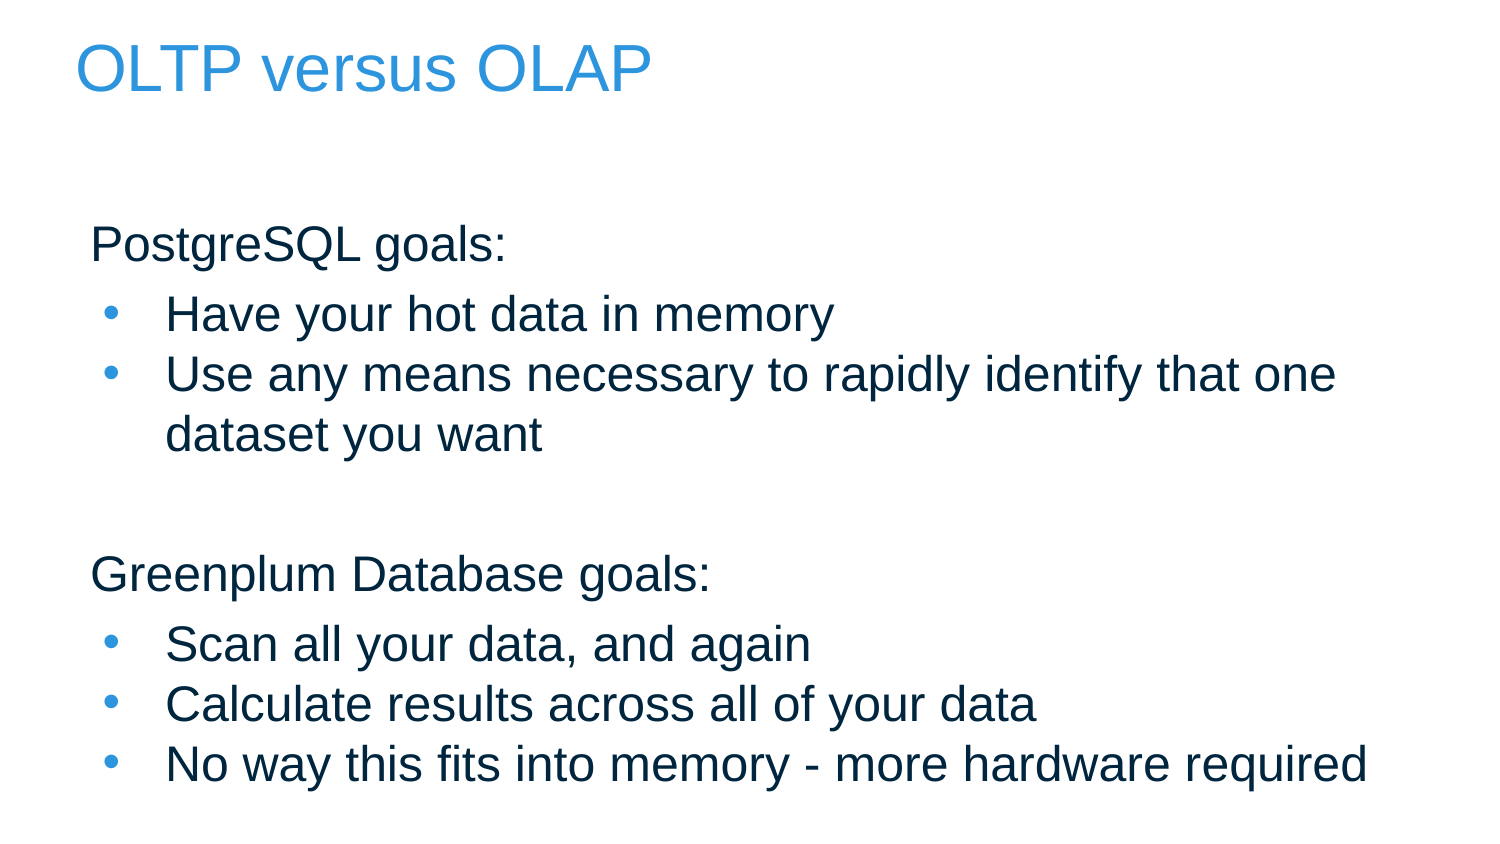

# OLTP versus OLAP
PostgreSQL goals:
Have your hot data in memory
Use any means necessary to rapidly identify that one dataset you want

Greenplum Database goals:
Scan all your data, and again
Calculate results across all of your data
No way this fits into memory - more hardware required